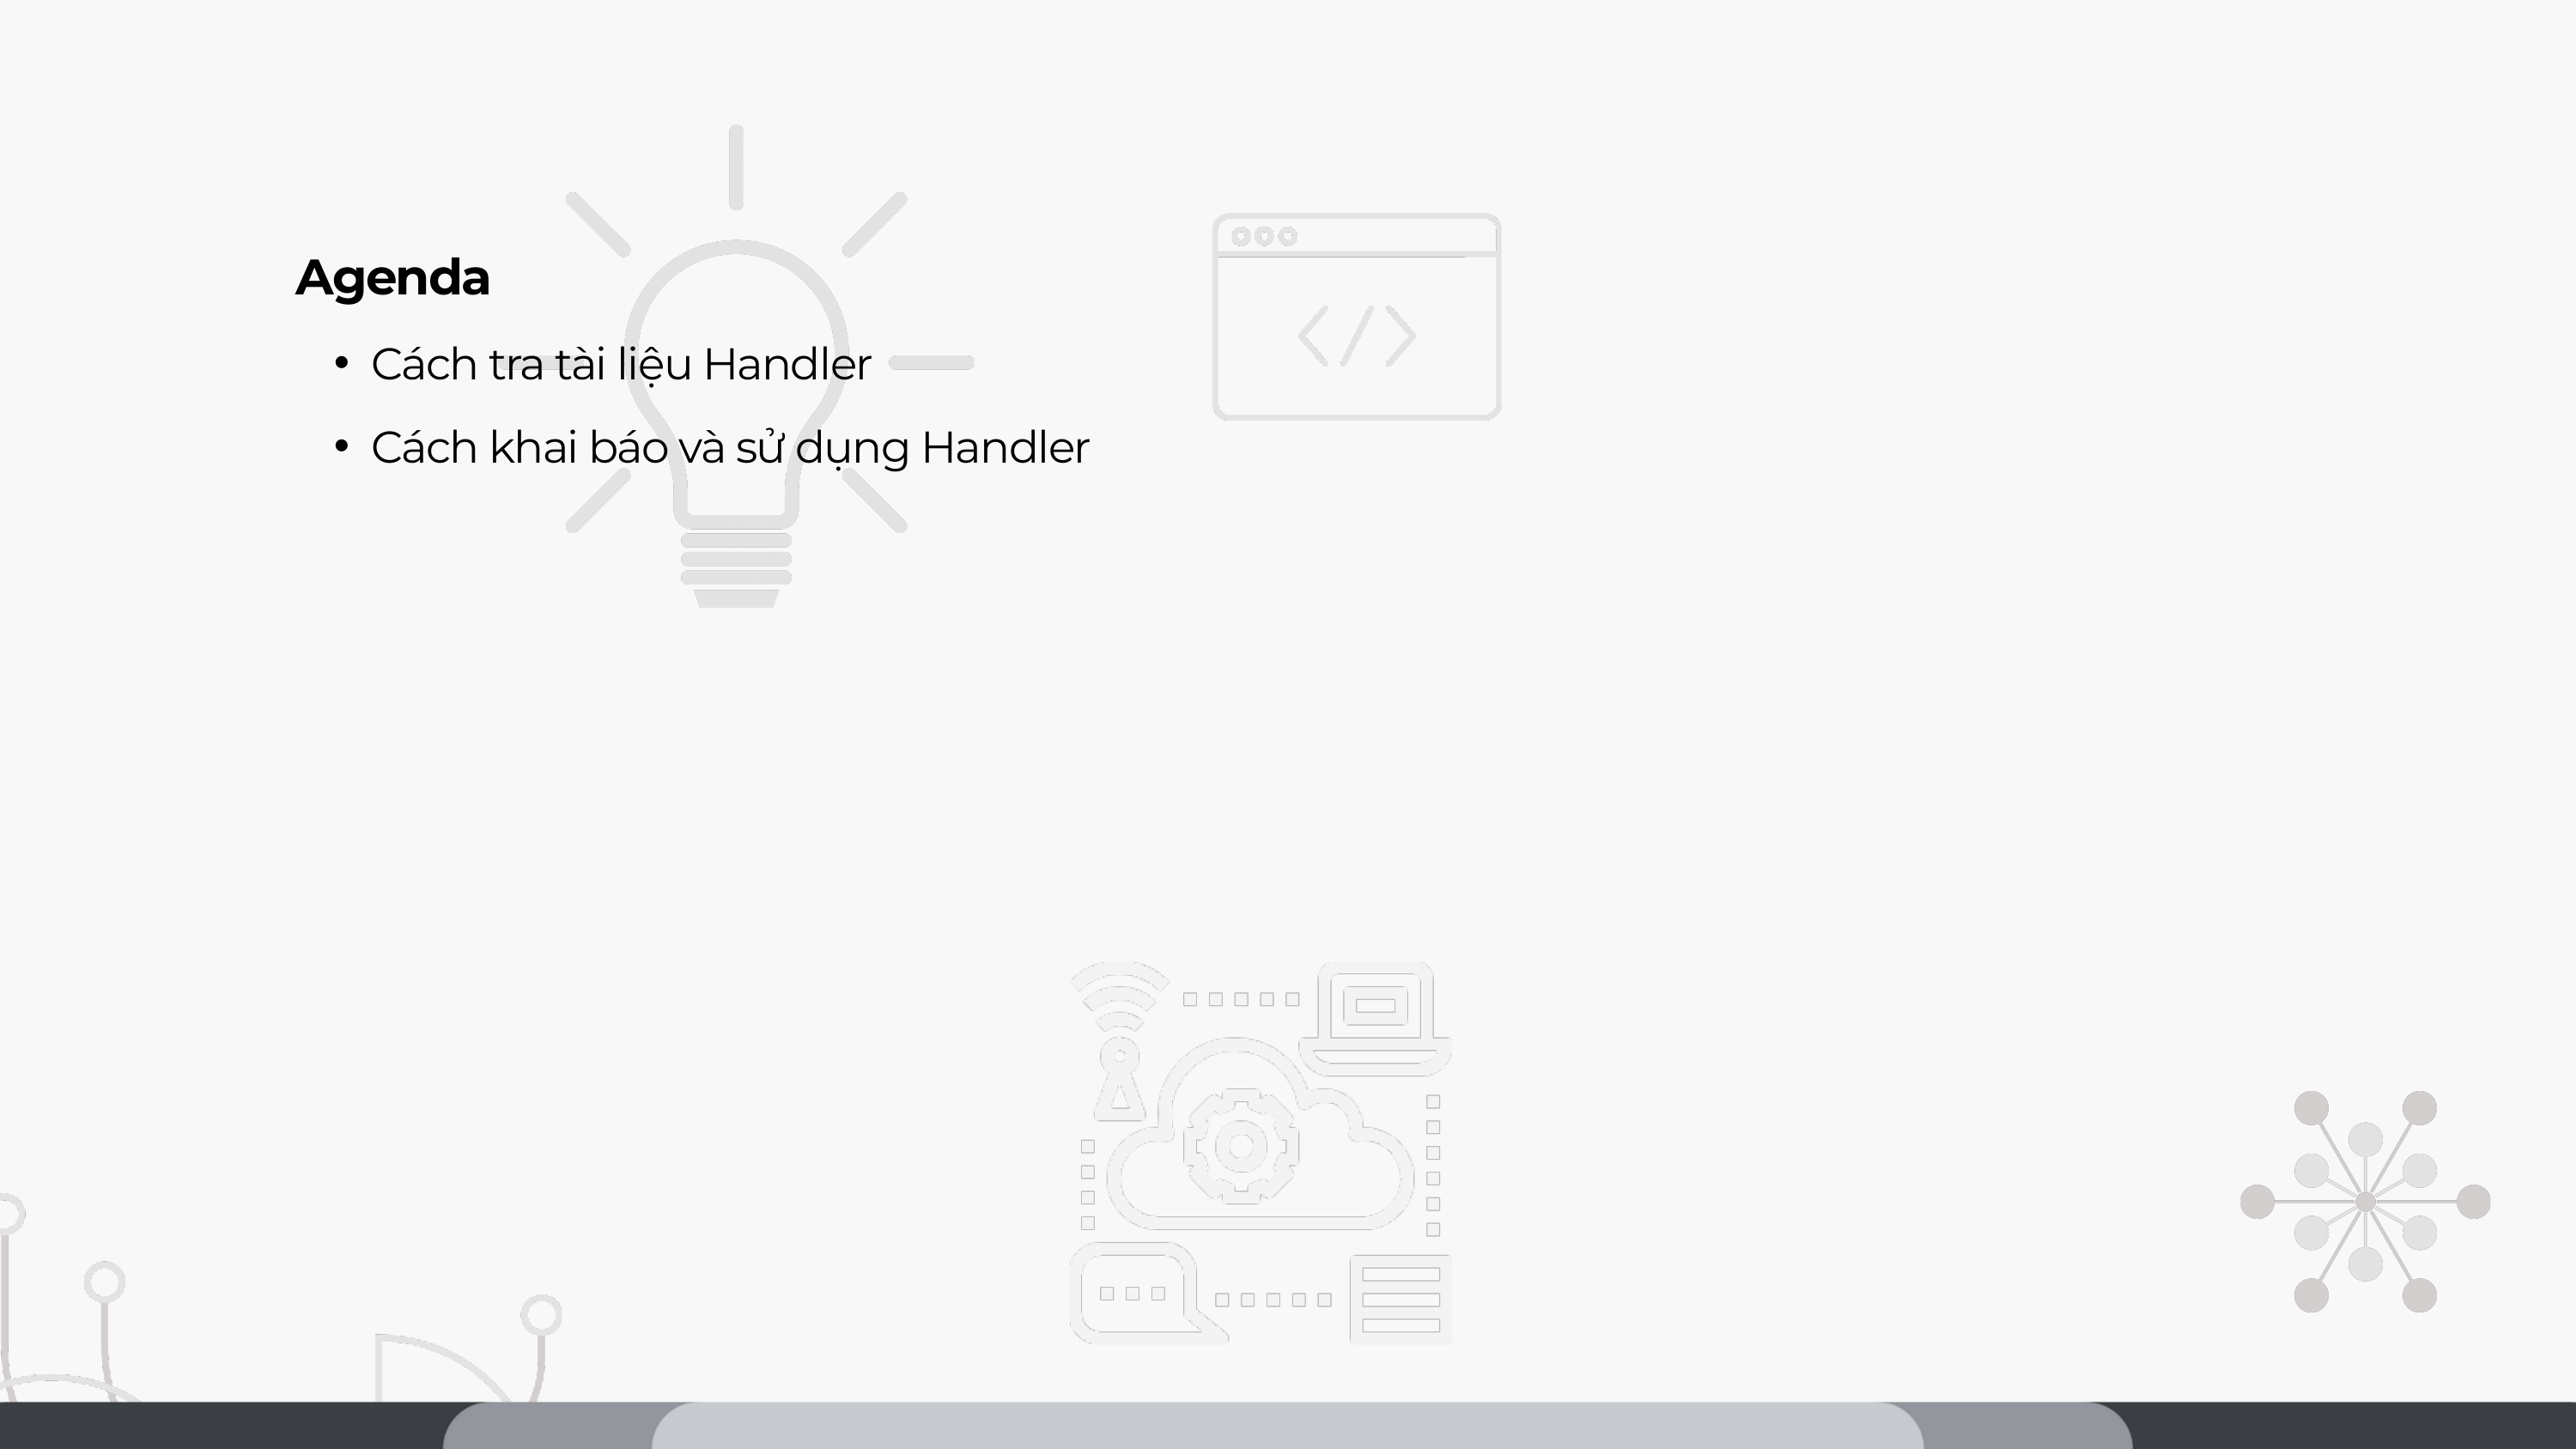

Agenda
Cách tra tài liệu Handler
Cách khai báo và sử dụng Handler